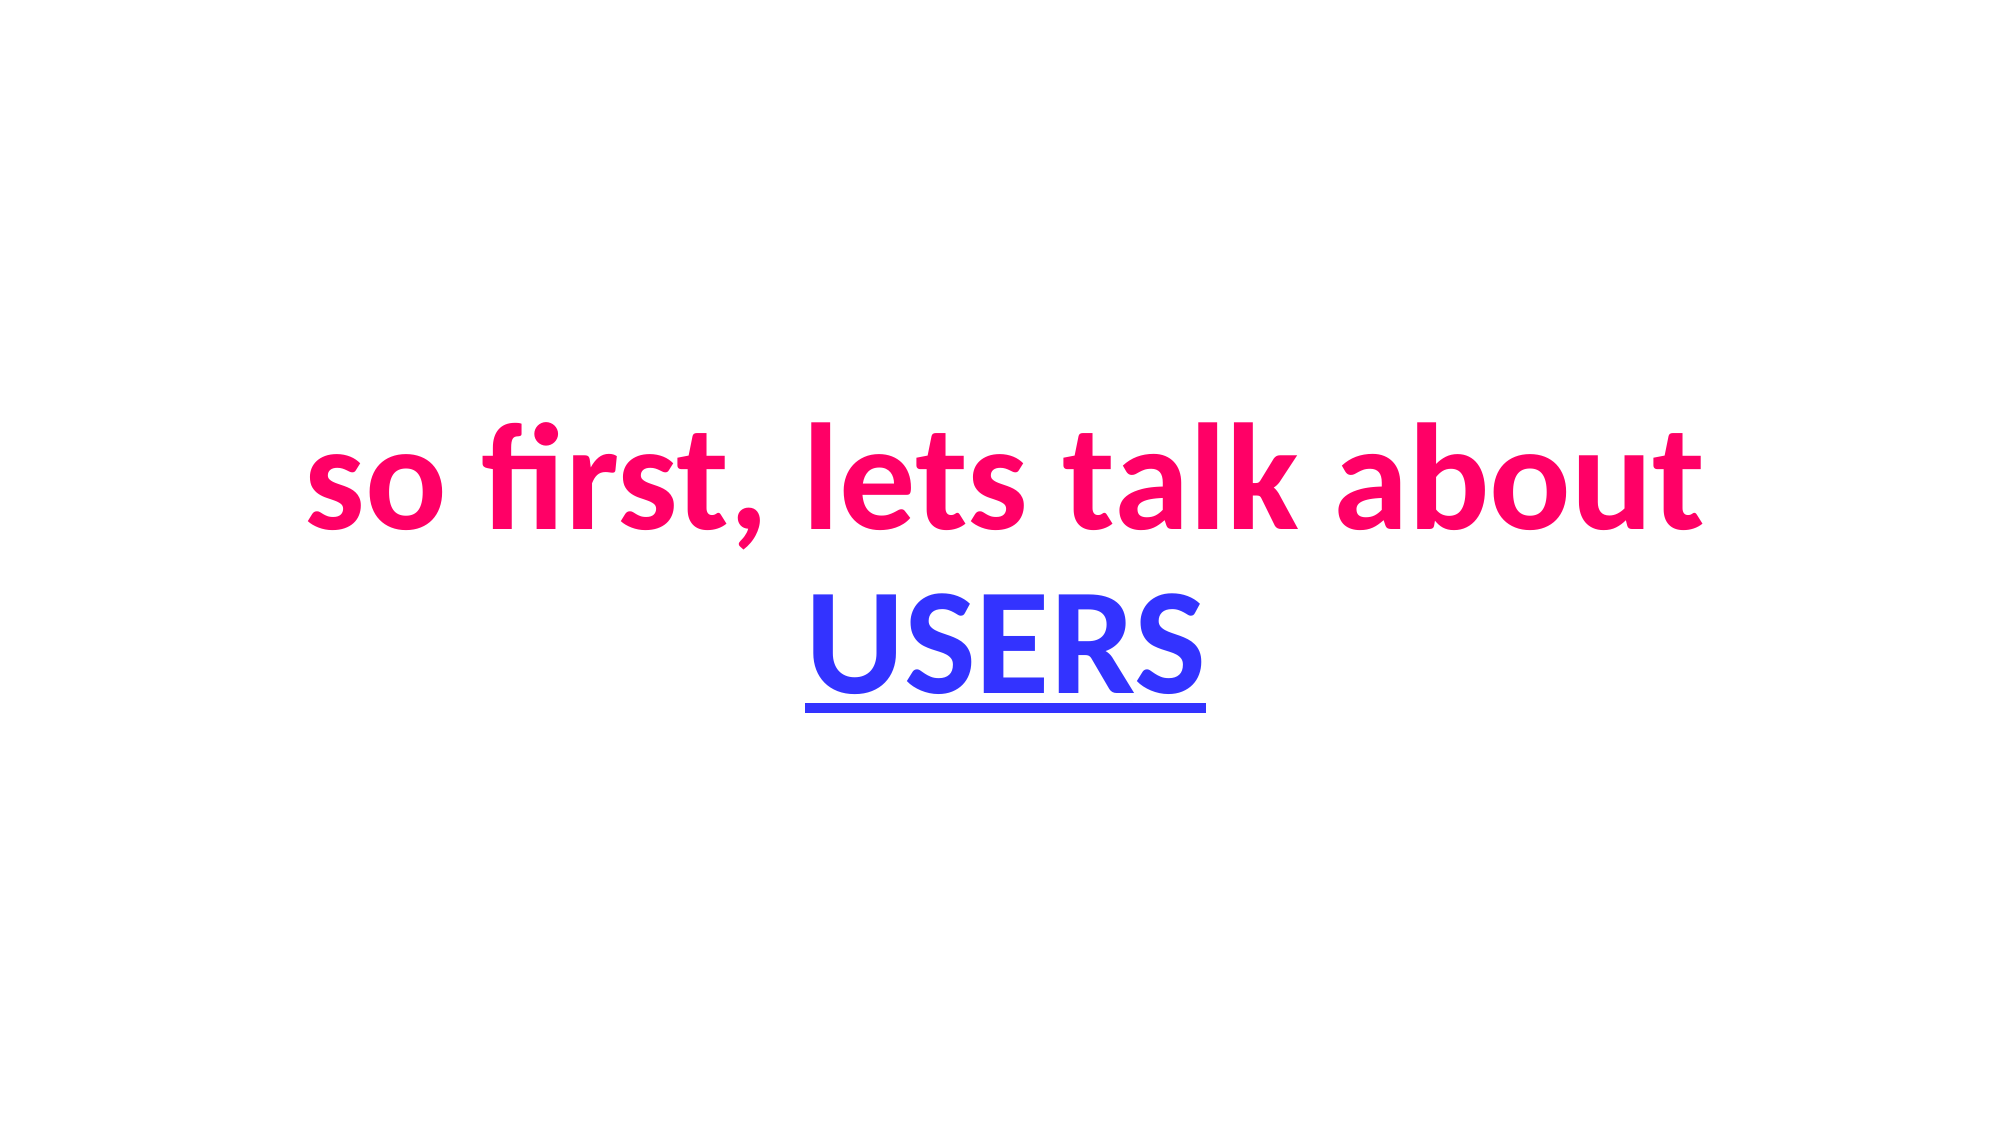

# so first, lets talk about USERS